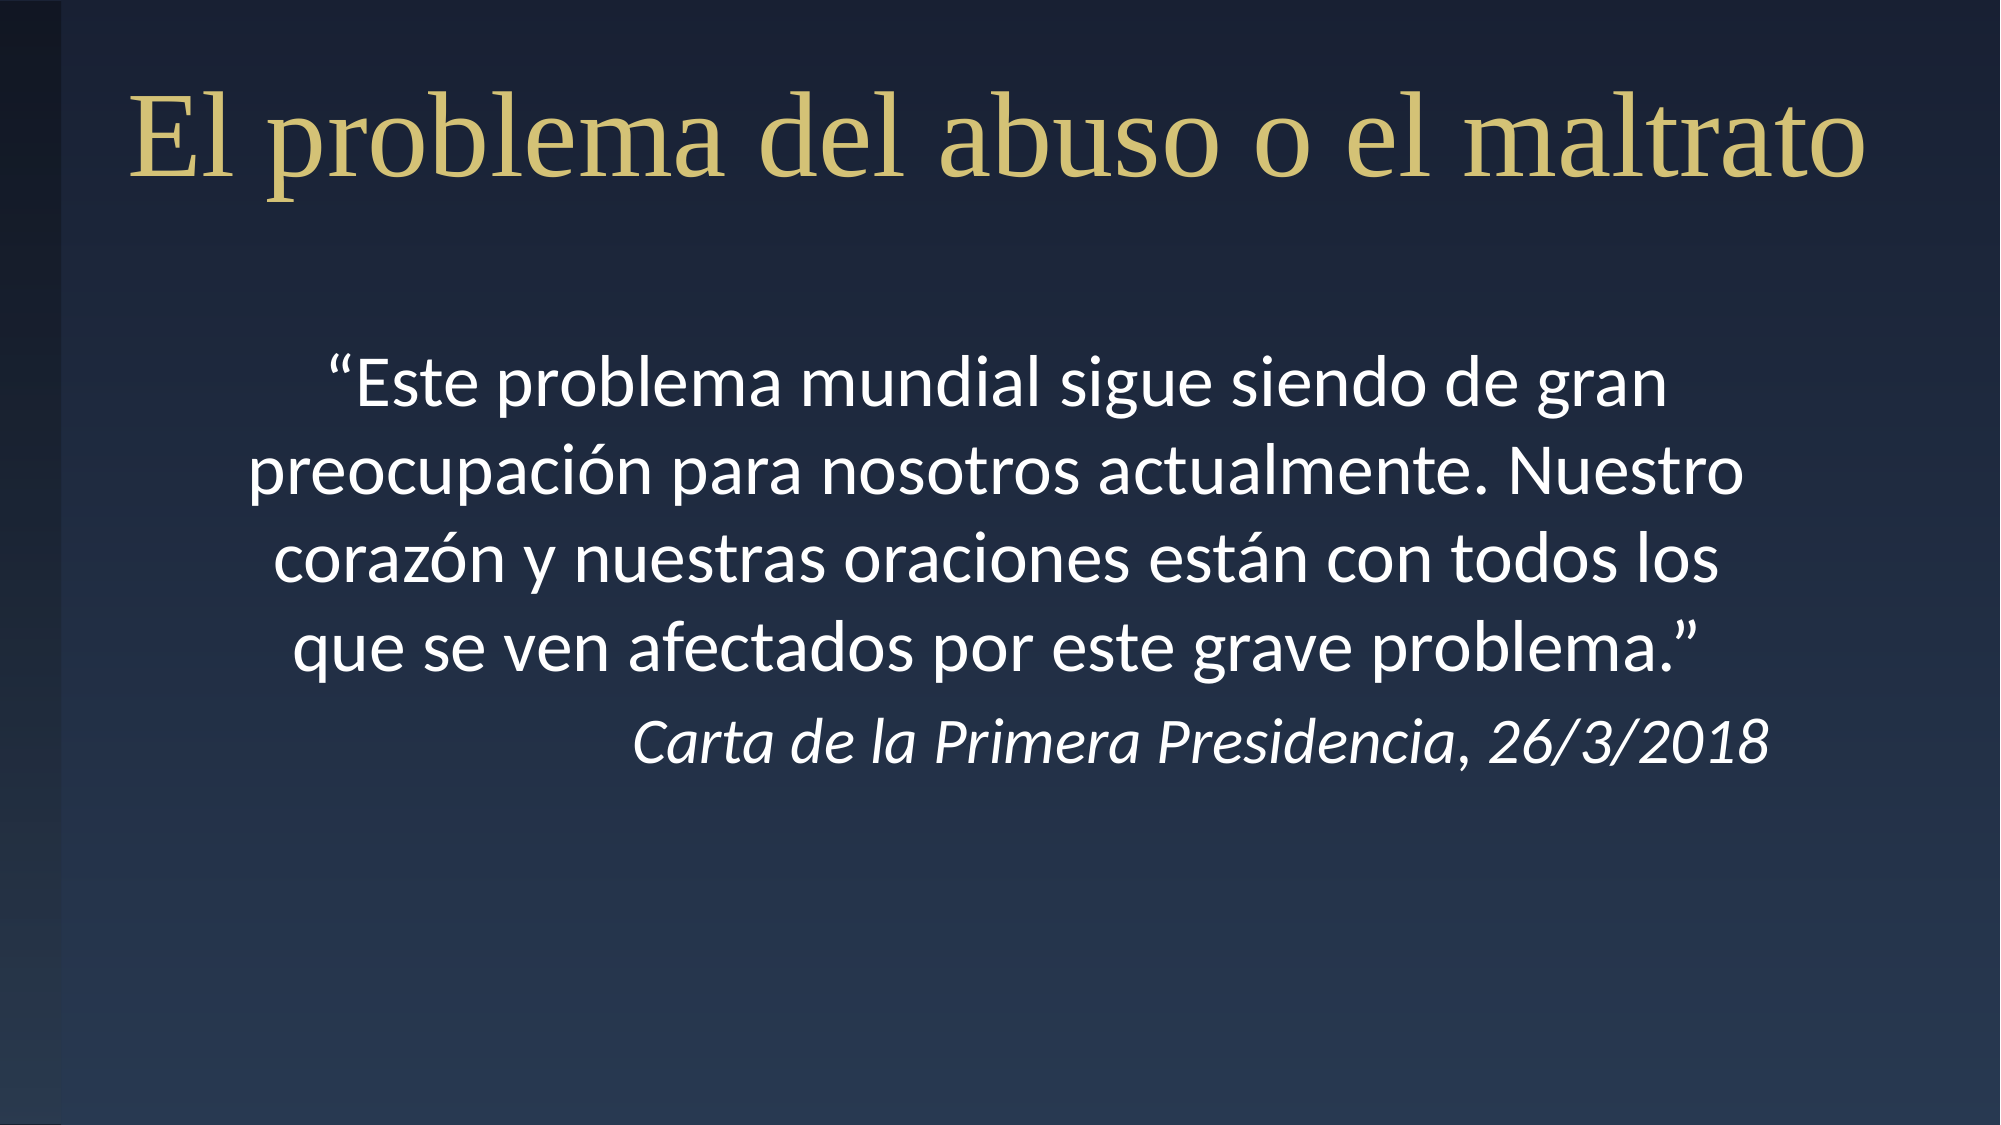

# El problema del abuso o el maltrato
“Este problema mundial sigue siendo de gran preocupación para nosotros actualmente. Nuestro corazón y nuestras oraciones están con todos los que se ven afectados por este grave problema.”
Carta de la Primera Presidencia, 26/3/2018